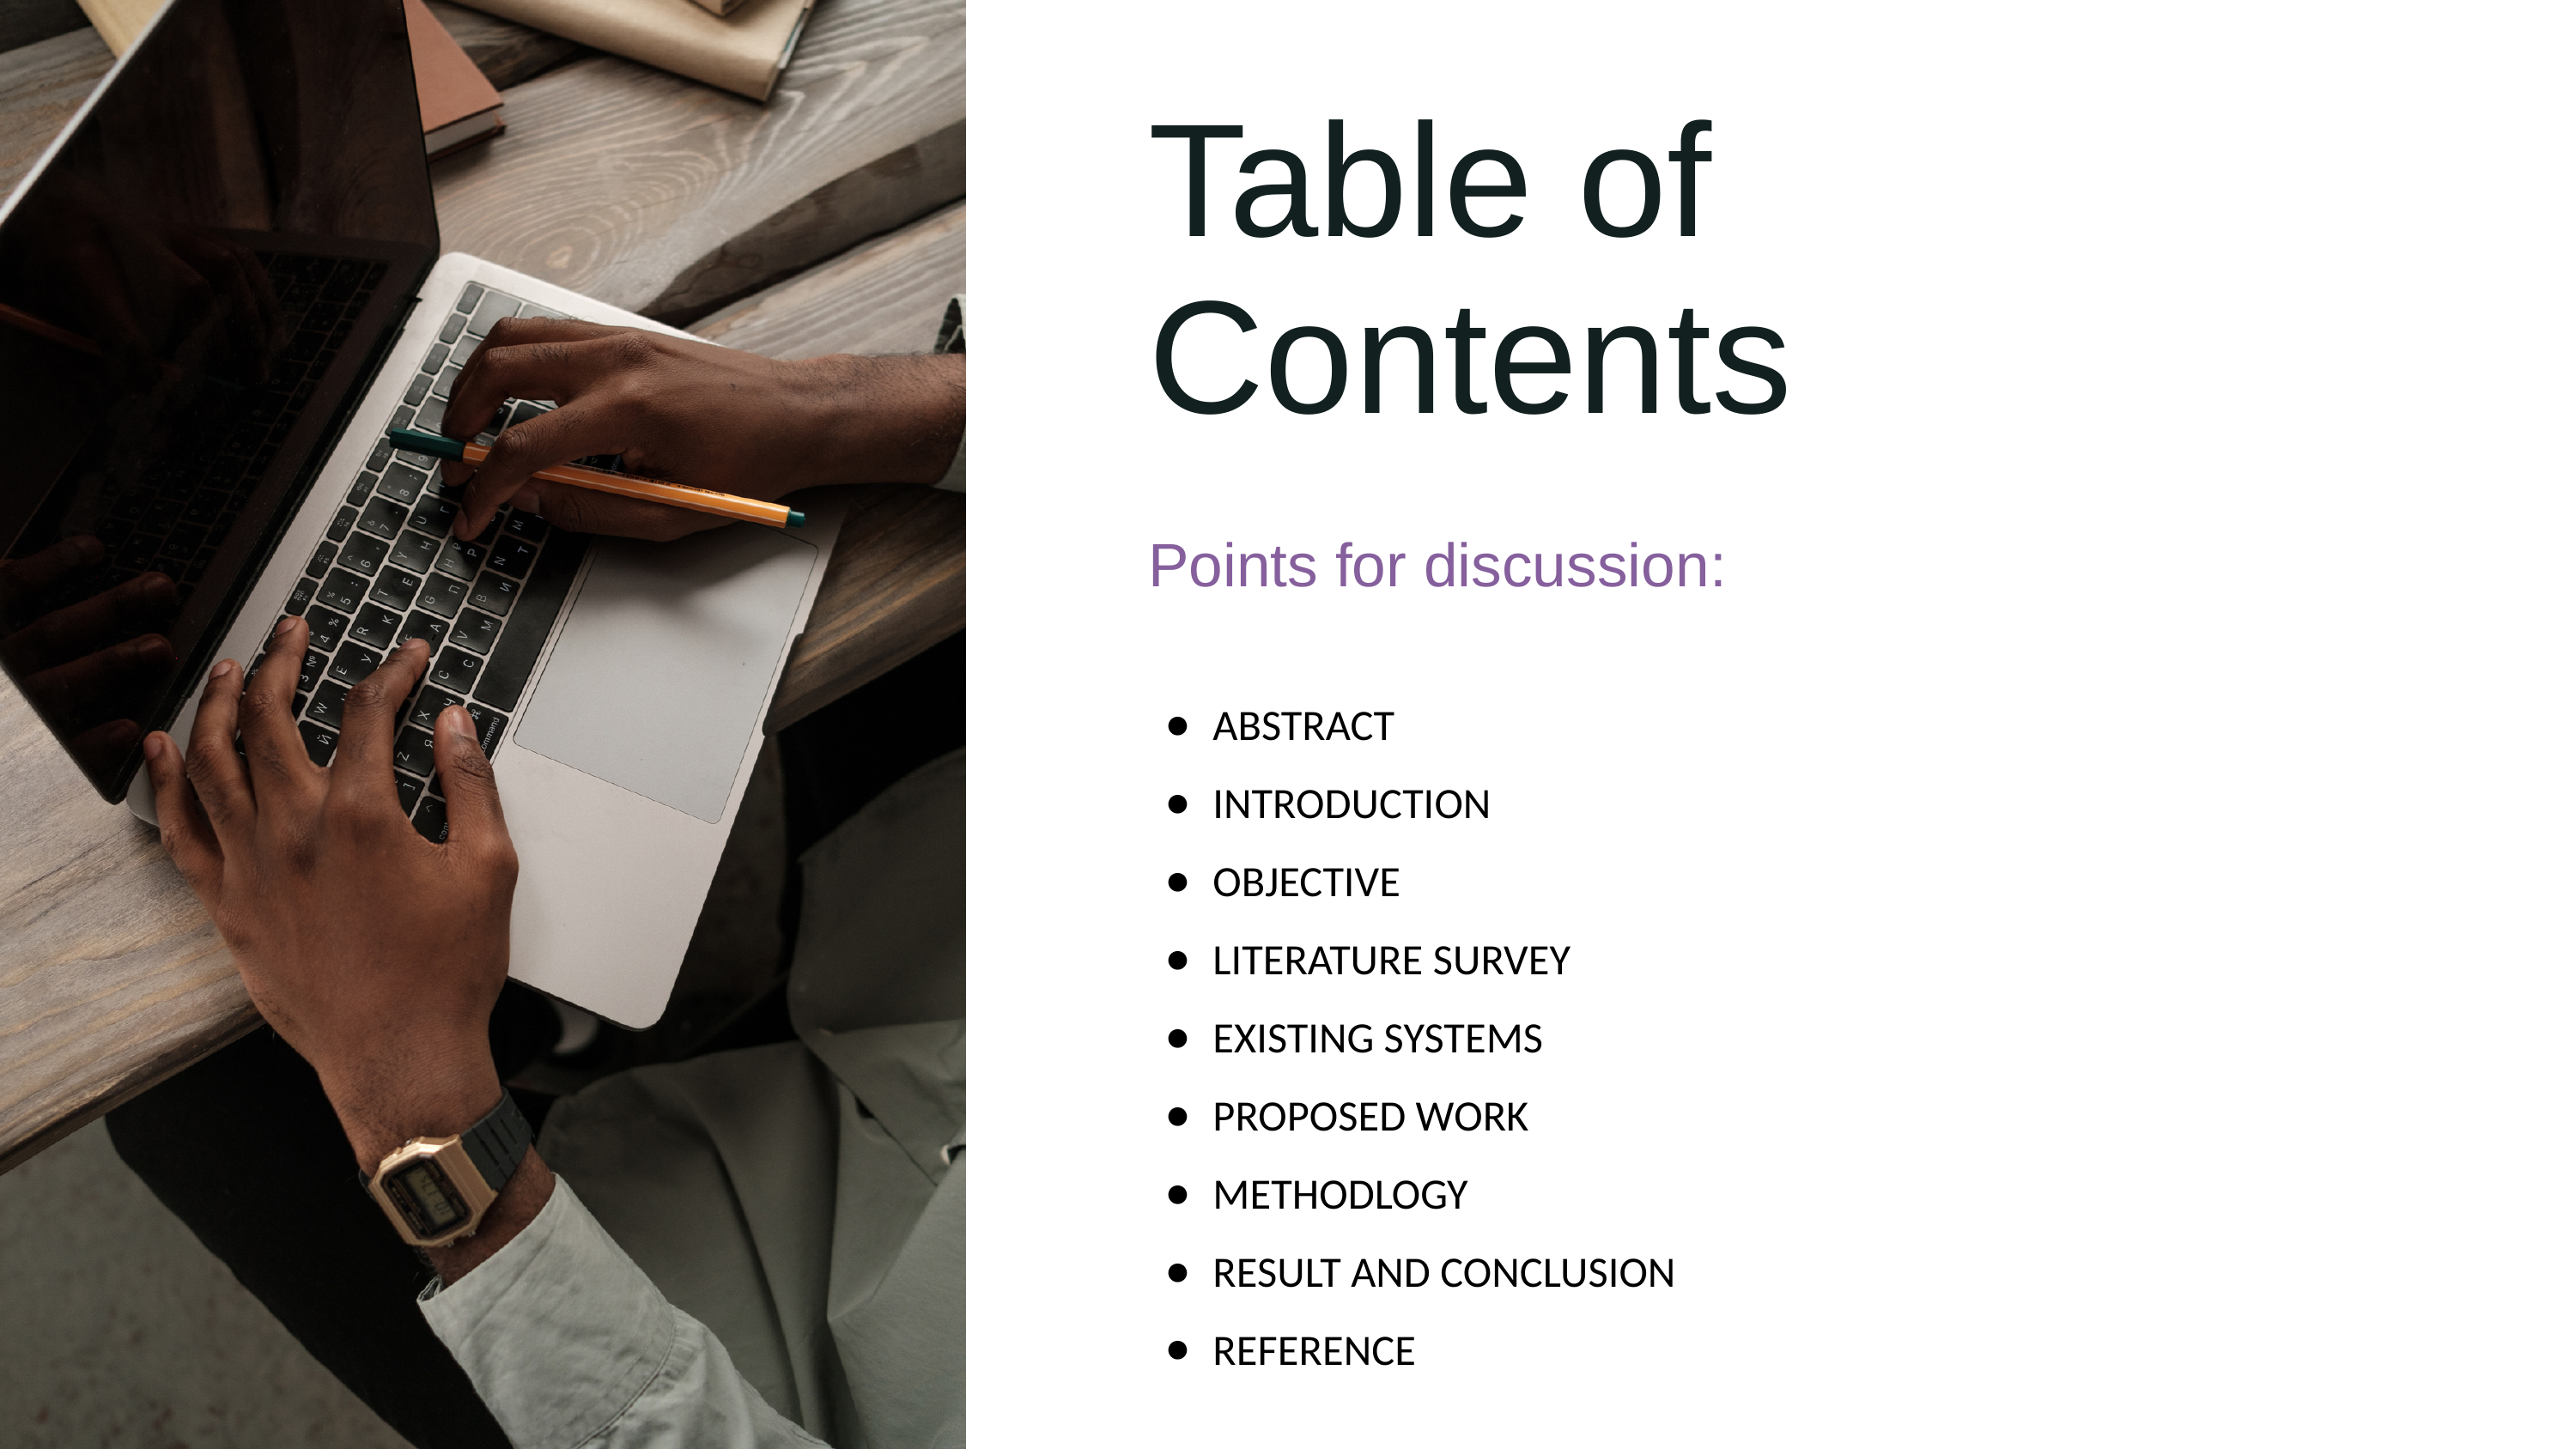

Table of Contents
Points for discussion:
ABSTRACT
INTRODUCTION
OBJECTIVE
LITERATURE SURVEY
EXISTING SYSTEMS
PROPOSED WORK
METHODLOGY
RESULT AND CONCLUSION
REFERENCE